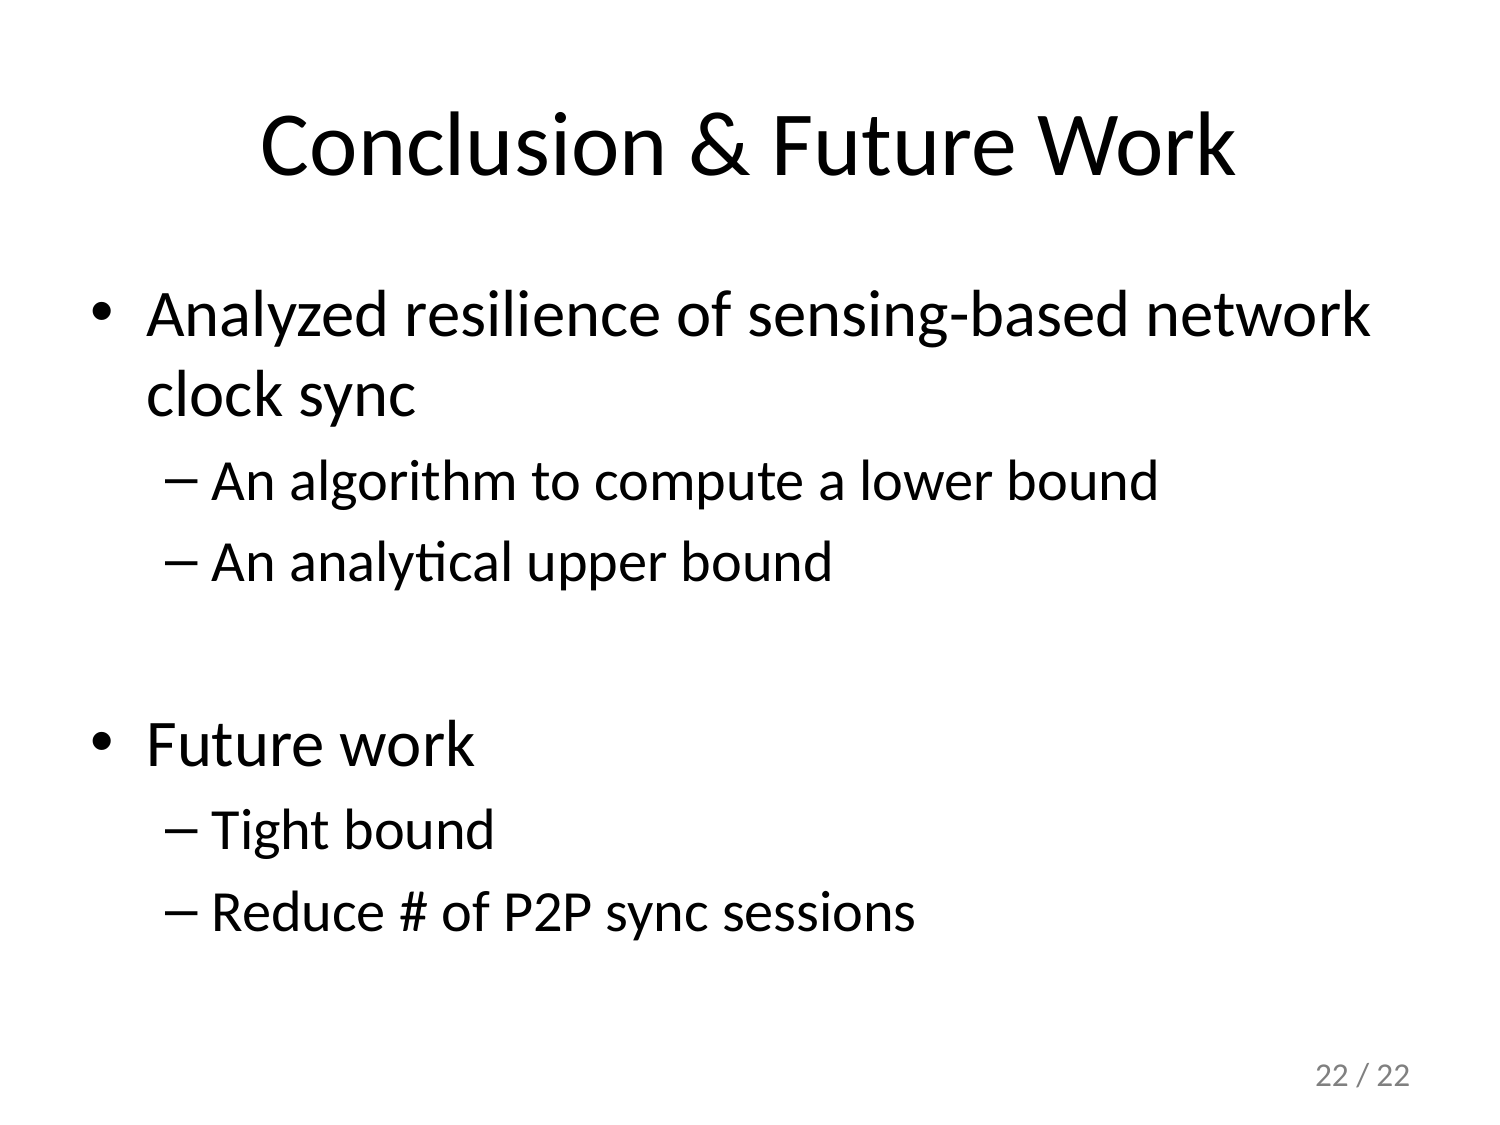

# Conclusion & Future Work
Analyzed resilience of sensing-based network clock sync
An algorithm to compute a lower bound
An analytical upper bound

Future work
Tight bound
Reduce # of P2P sync sessions
22 / 22